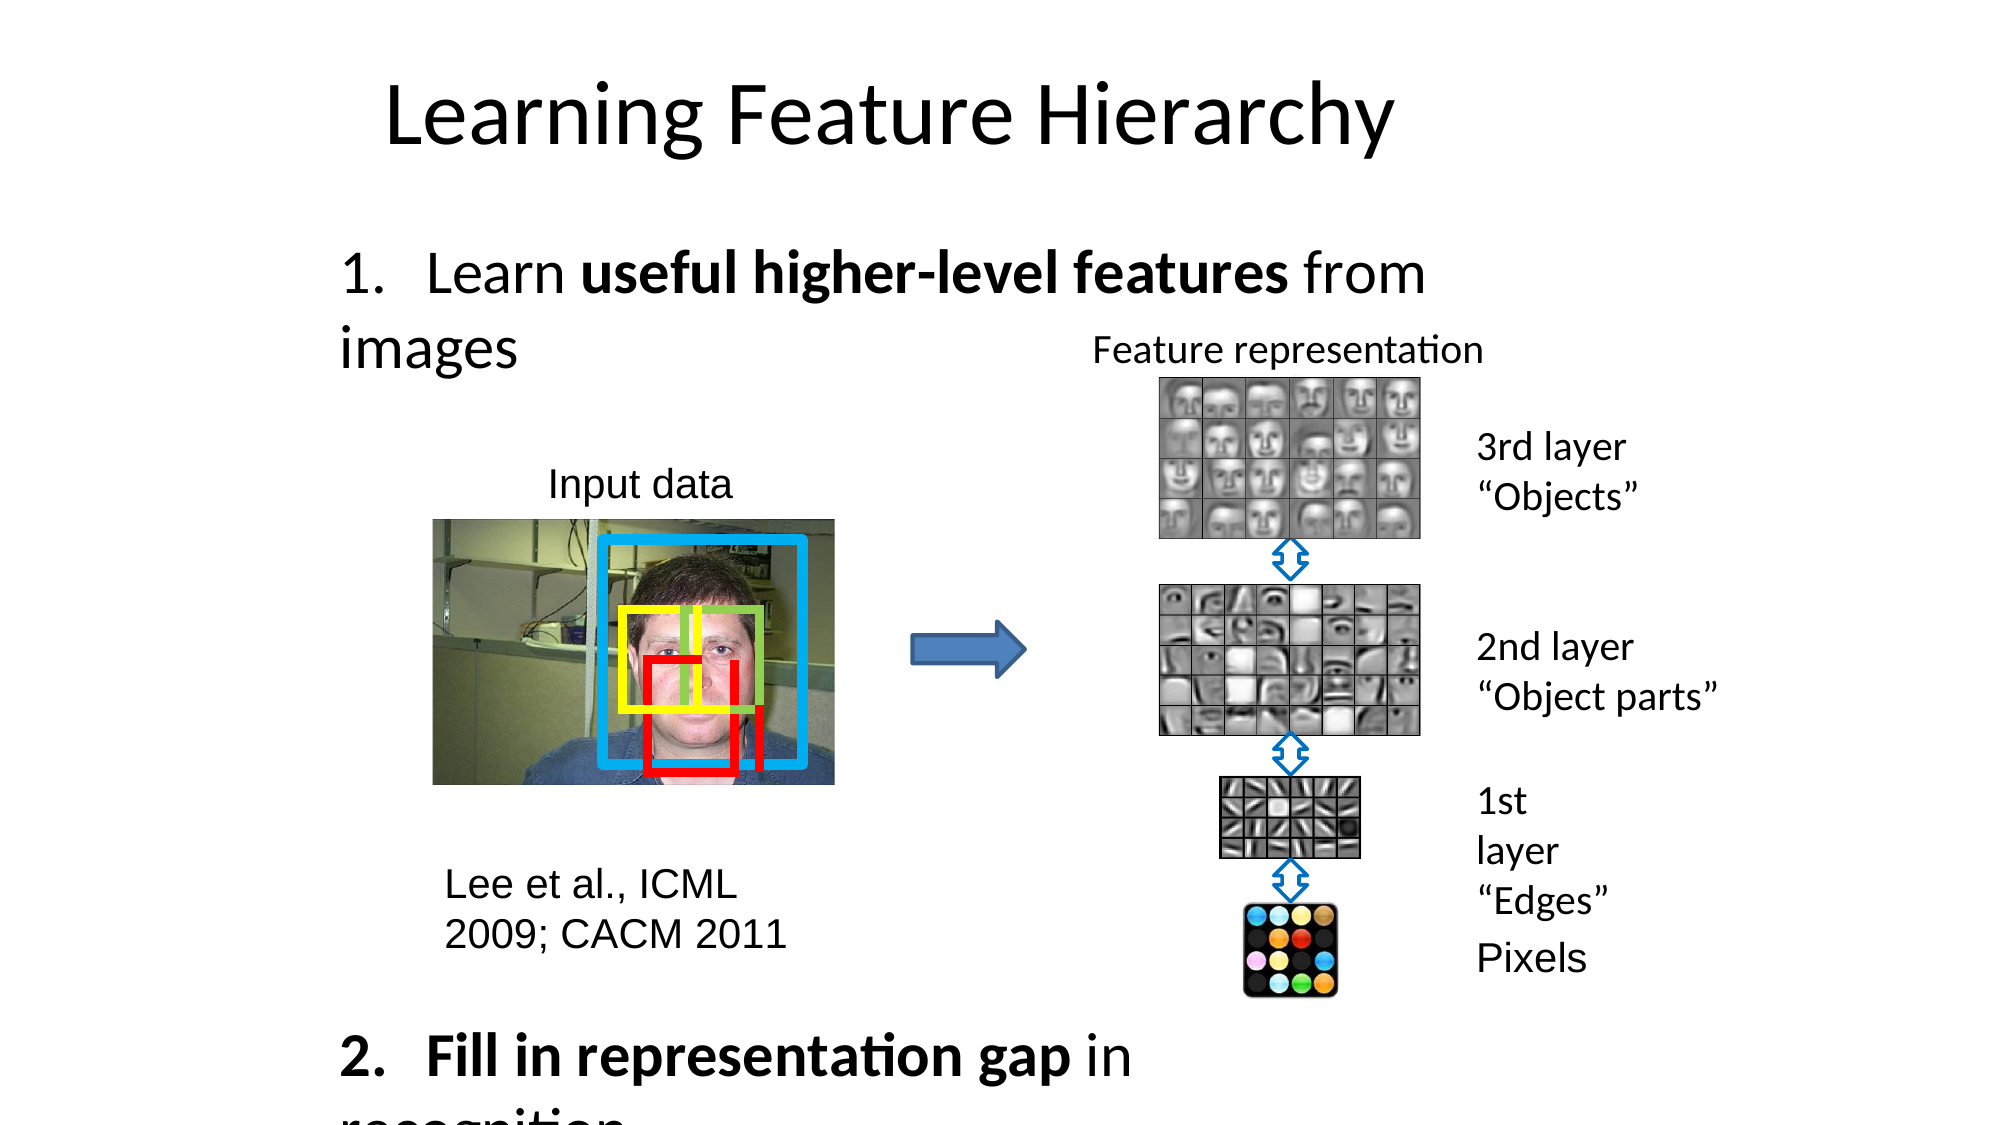

# Learning Feature Hierarchy
1.	Learn useful higher-level features from images

Feature representation

3rd layer “Objects”
Input data

|  |  |  |  |  |
| --- | --- | --- | --- | --- |
|  |  |  |  |  |
|  |  |  |  |  |
2nd layer “Object parts”

1st layer “Edges”

Lee et al., ICML 2009; CACM 2011

Pixels
2.	Fill in representation gap in recognition